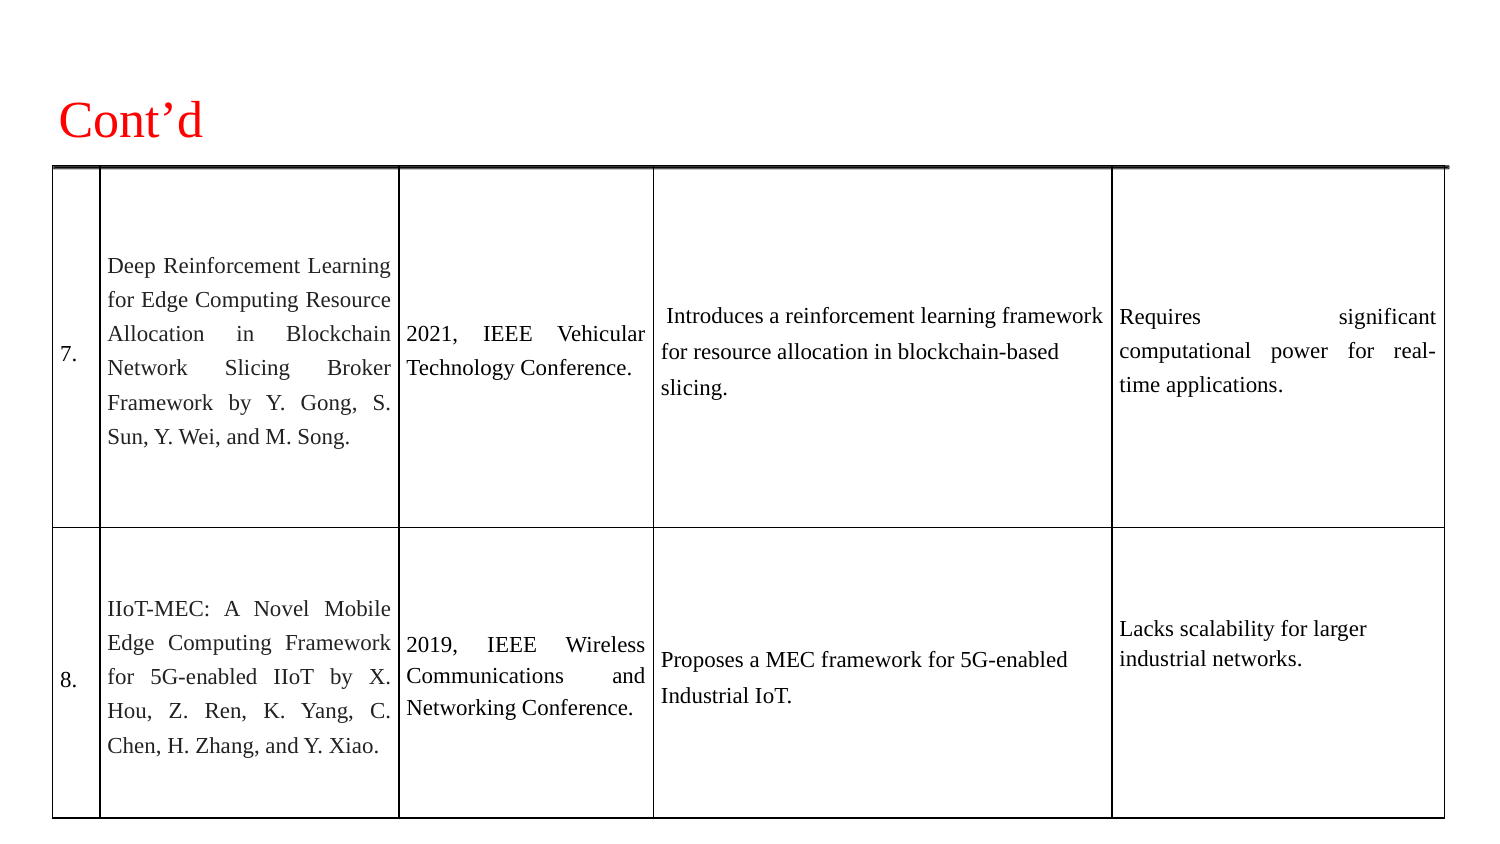

Cont’d

| 7. | Deep Reinforcement Learning for Edge Computing Resource Allocation in Blockchain Network Slicing Broker Framework by Y. Gong, S. Sun, Y. Wei, and M. Song. | 2021, IEEE Vehicular Technology Conference. | Introduces a reinforcement learning framework for resource allocation in blockchain-based slicing. | Requires significant computational power for real-time applications. |
| --- | --- | --- | --- | --- |
| 8. | IIoT-MEC: A Novel Mobile Edge Computing Framework for 5G-enabled IIoT by X. Hou, Z. Ren, K. Yang, C. Chen, H. Zhang, and Y. Xiao. | 2019, IEEE Wireless Communications and Networking Conference. | Proposes a MEC framework for 5G-enabled Industrial IoT. | Lacks scalability for larger industrial networks. |